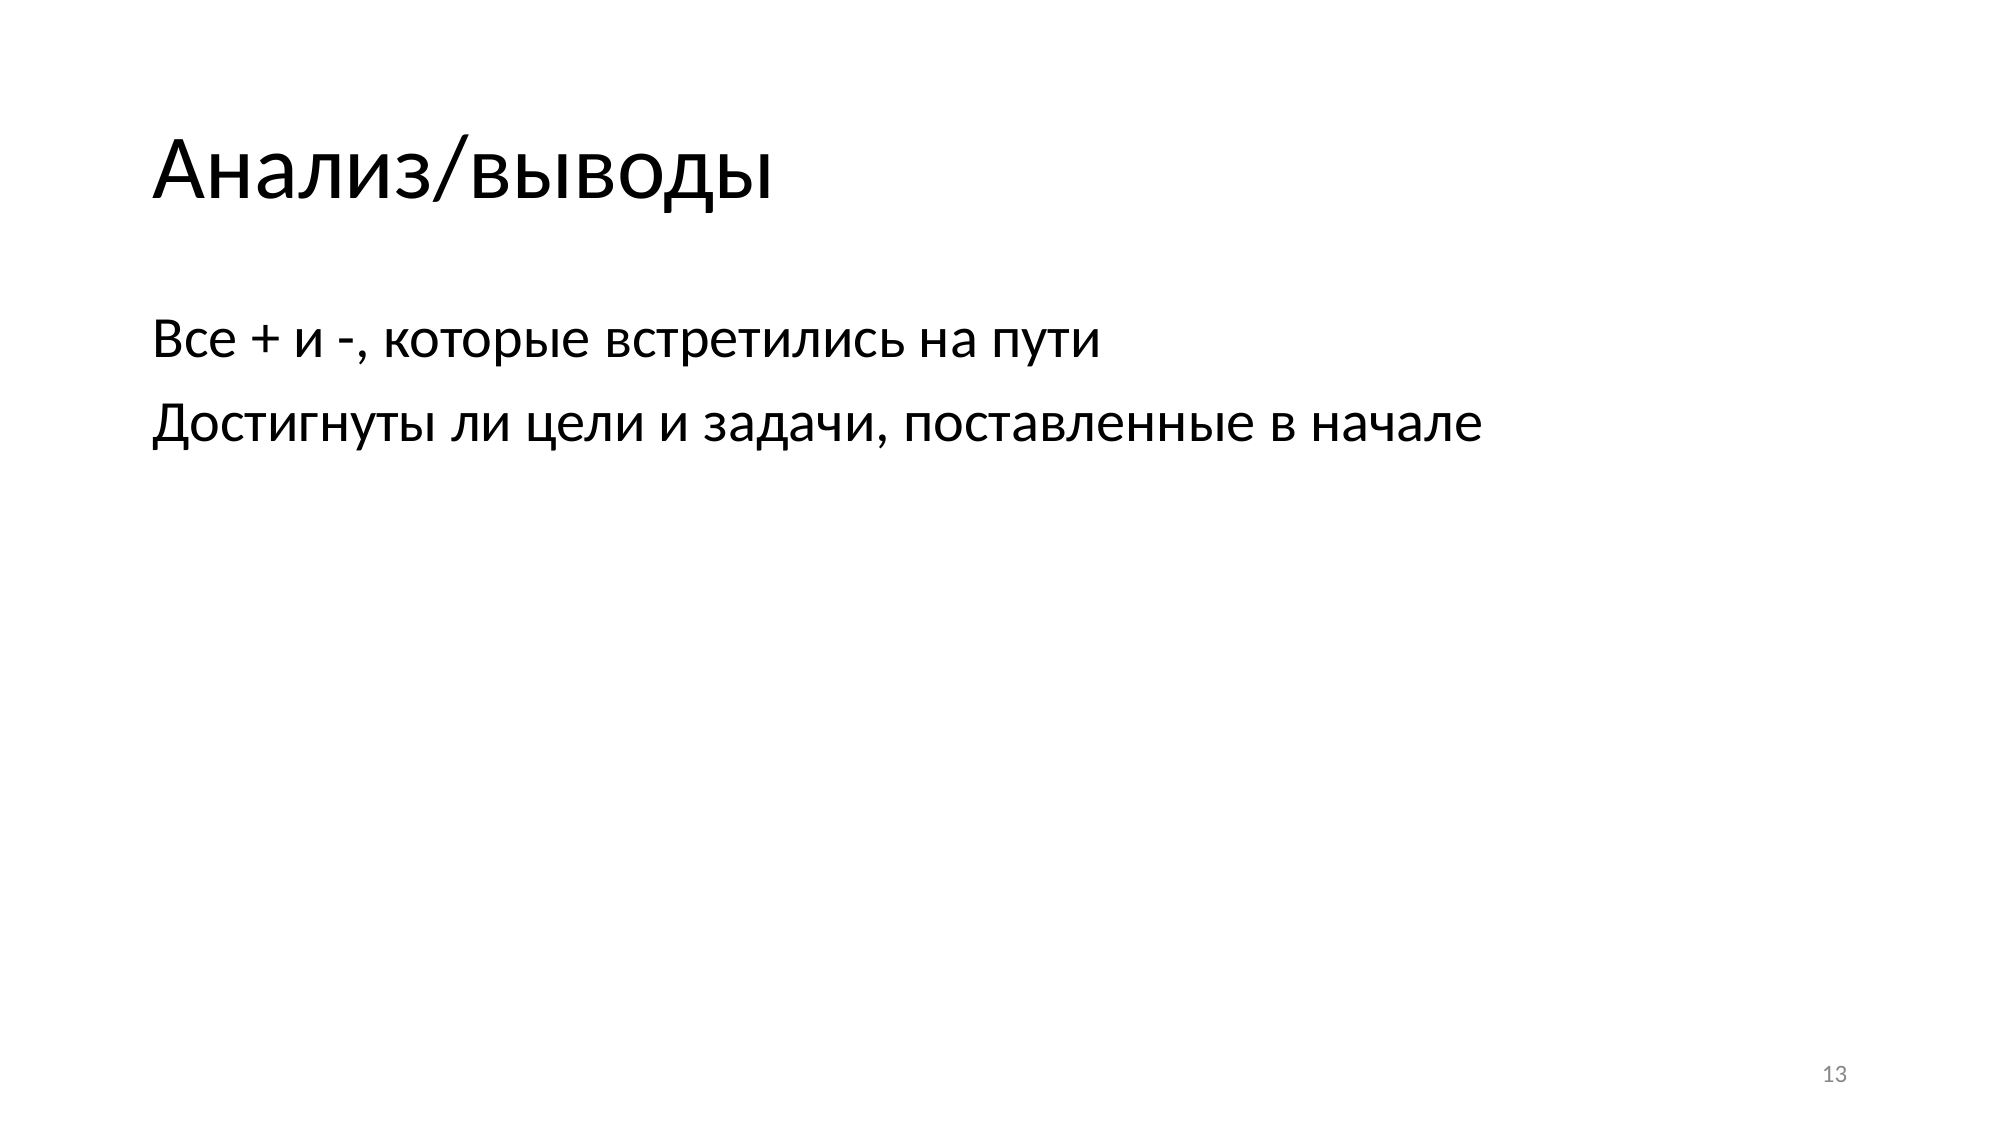

# Анализ/выводы
Все + и -, которые встретились на пути
Достигнуты ли цели и задачи, поставленные в начале

13